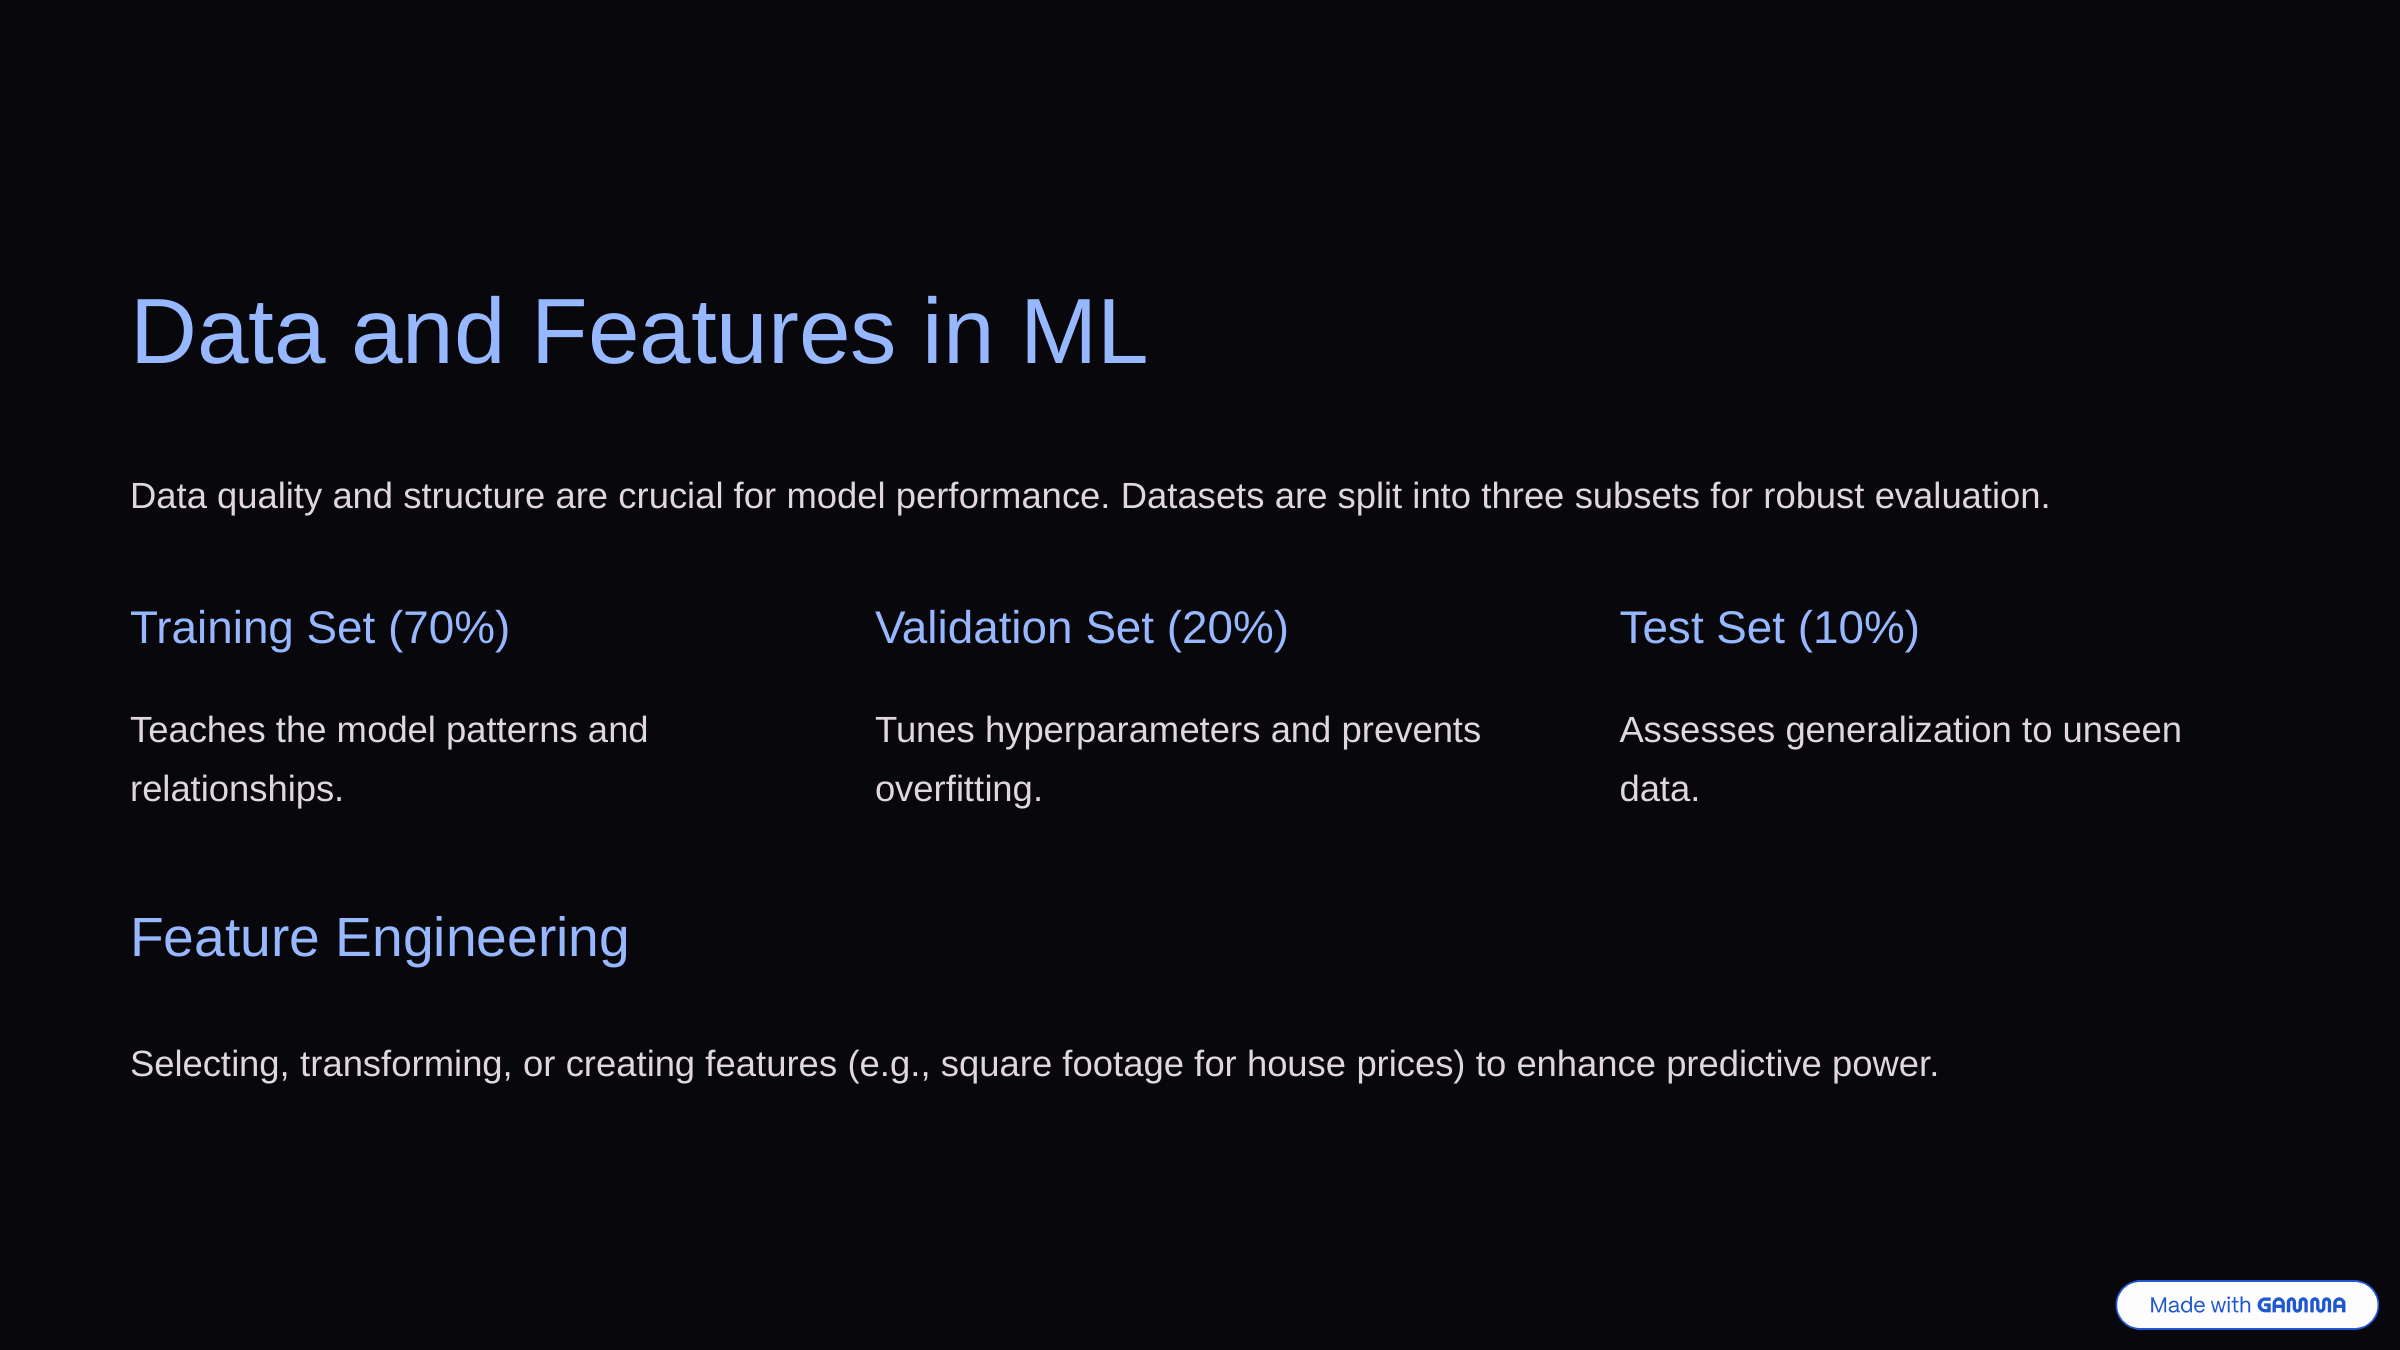

Data and Features in ML
Data quality and structure are crucial for model performance. Datasets are split into three subsets for robust evaluation.
Training Set (70%)
Validation Set (20%)
Test Set (10%)
Teaches the model patterns and relationships.
Tunes hyperparameters and prevents overfitting.
Assesses generalization to unseen data.
Feature Engineering
Selecting, transforming, or creating features (e.g., square footage for house prices) to enhance predictive power.